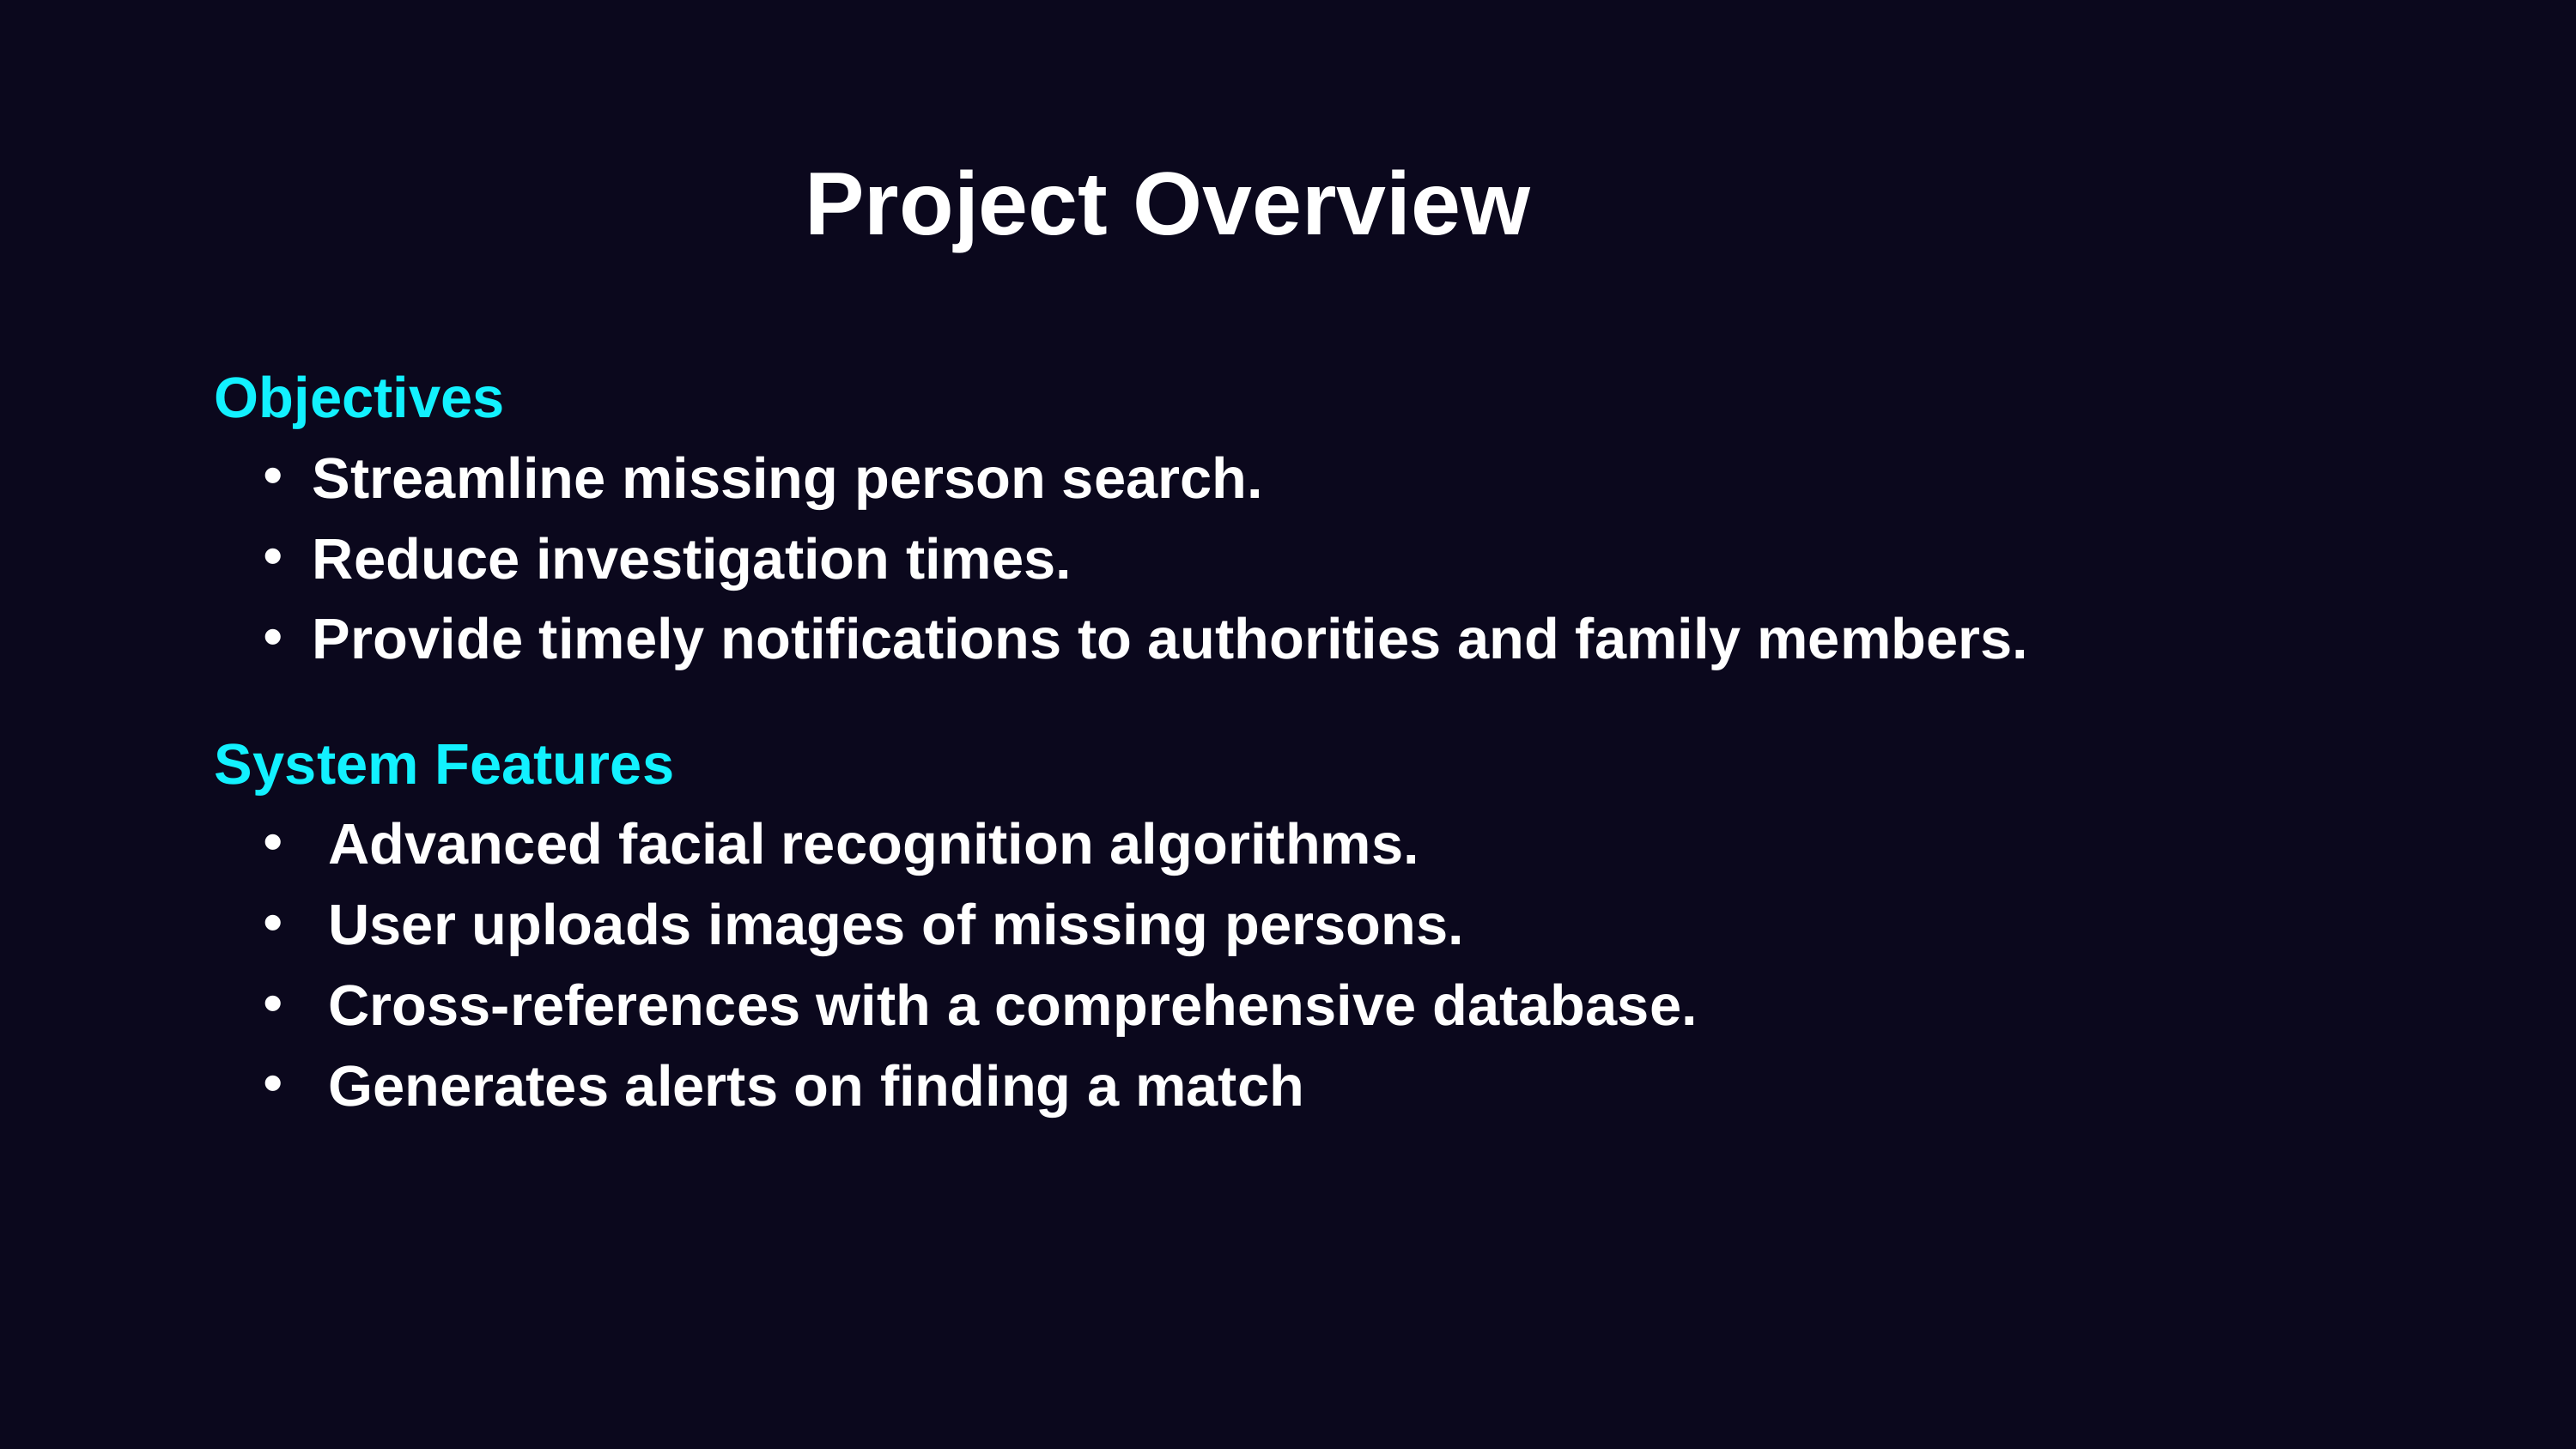

Project Overview
Objectives
Streamline missing person search.
Reduce investigation times.
Provide timely notifications to authorities and family members.
System Features
 Advanced facial recognition algorithms.
 User uploads images of missing persons.
 Cross-references with a comprehensive database.
 Generates alerts on finding a match